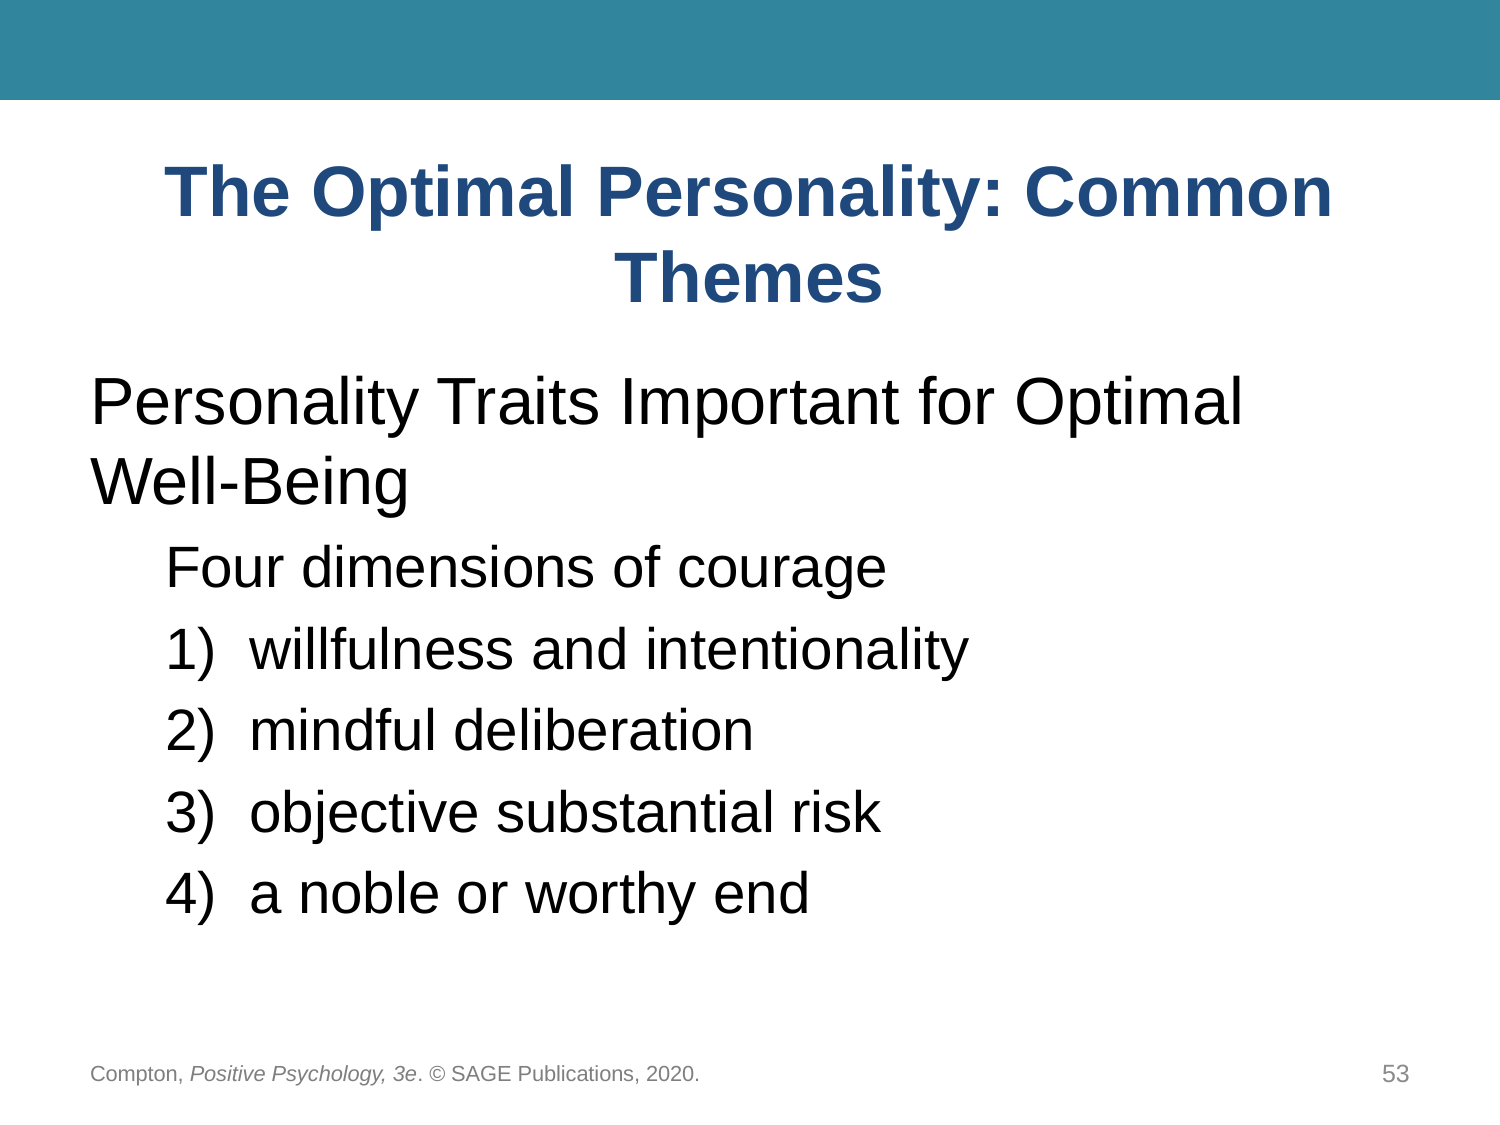

# The Optimal Personality: Common Themes
Personality Traits Important for Optimal Well-Being
Four dimensions of courage
willfulness and intentionality
mindful deliberation
objective substantial risk
a noble or worthy end
Compton, Positive Psychology, 3e. © SAGE Publications, 2020.
53